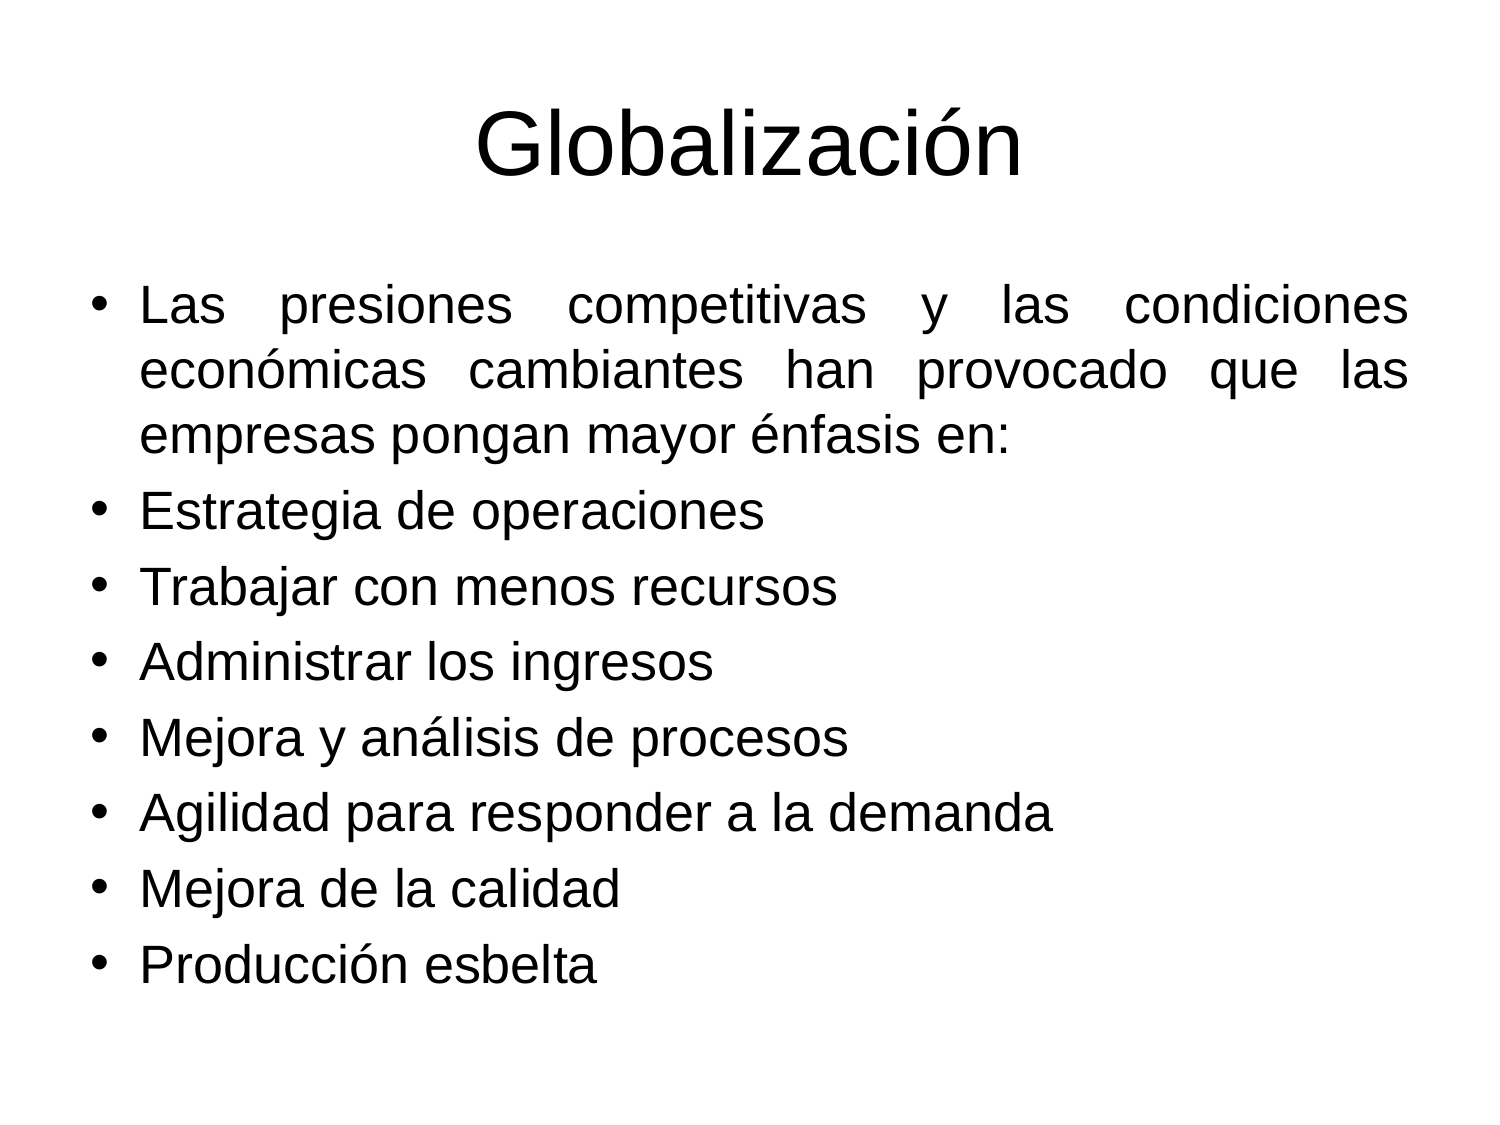

# Globalización
Las presiones competitivas y las condiciones económicas cambiantes han provocado que las empresas pongan mayor énfasis en:
Estrategia de operaciones
Trabajar con menos recursos
Administrar los ingresos
Mejora y análisis de procesos
Agilidad para responder a la demanda
Mejora de la calidad
Producción esbelta